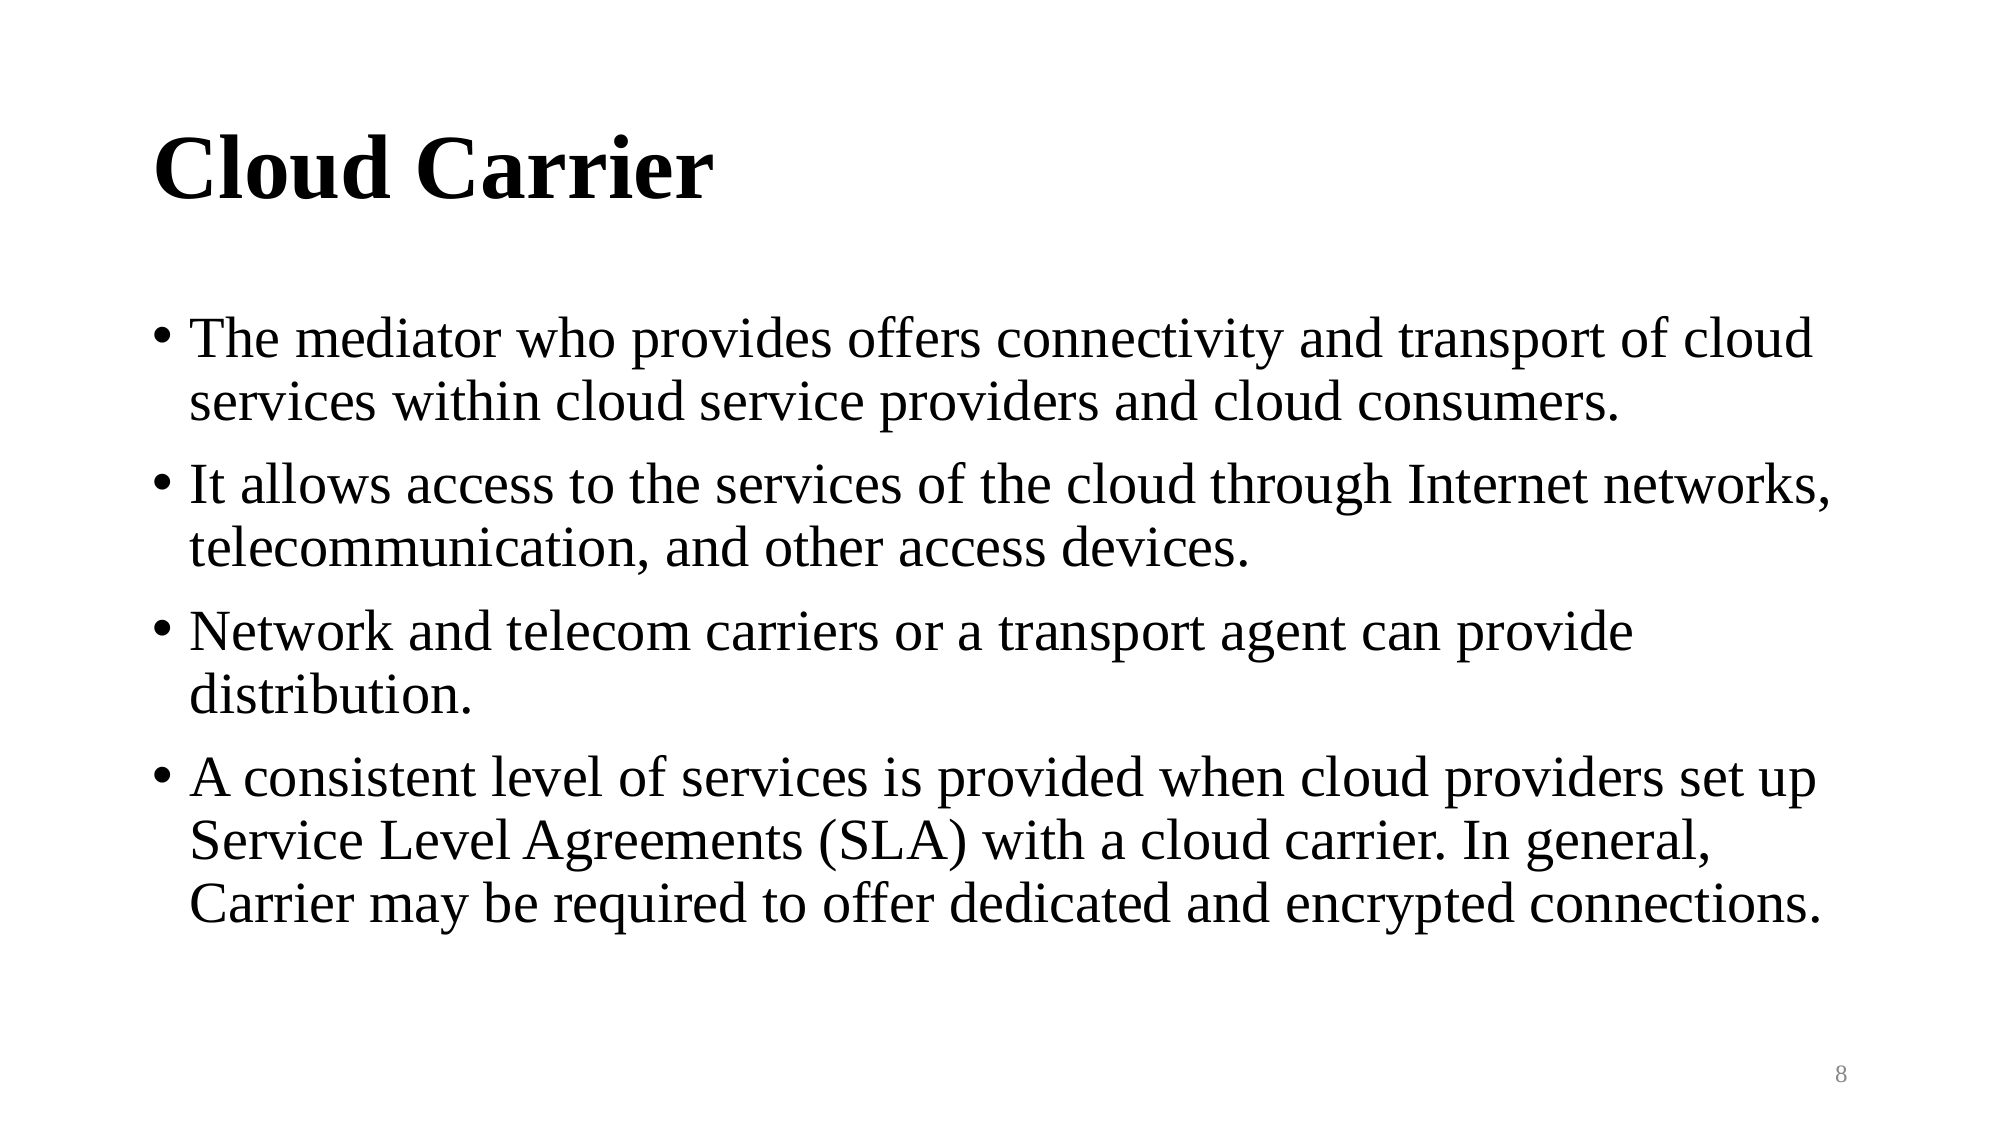

# Cloud Carrier
The mediator who provides offers connectivity and transport of cloud services within cloud service providers and cloud consumers.
It allows access to the services of the cloud through Internet networks, telecommunication, and other access devices.
Network and telecom carriers or a transport agent can provide distribution.
A consistent level of services is provided when cloud providers set up Service Level Agreements (SLA) with a cloud carrier. In general, Carrier may be required to offer dedicated and encrypted connections.
8